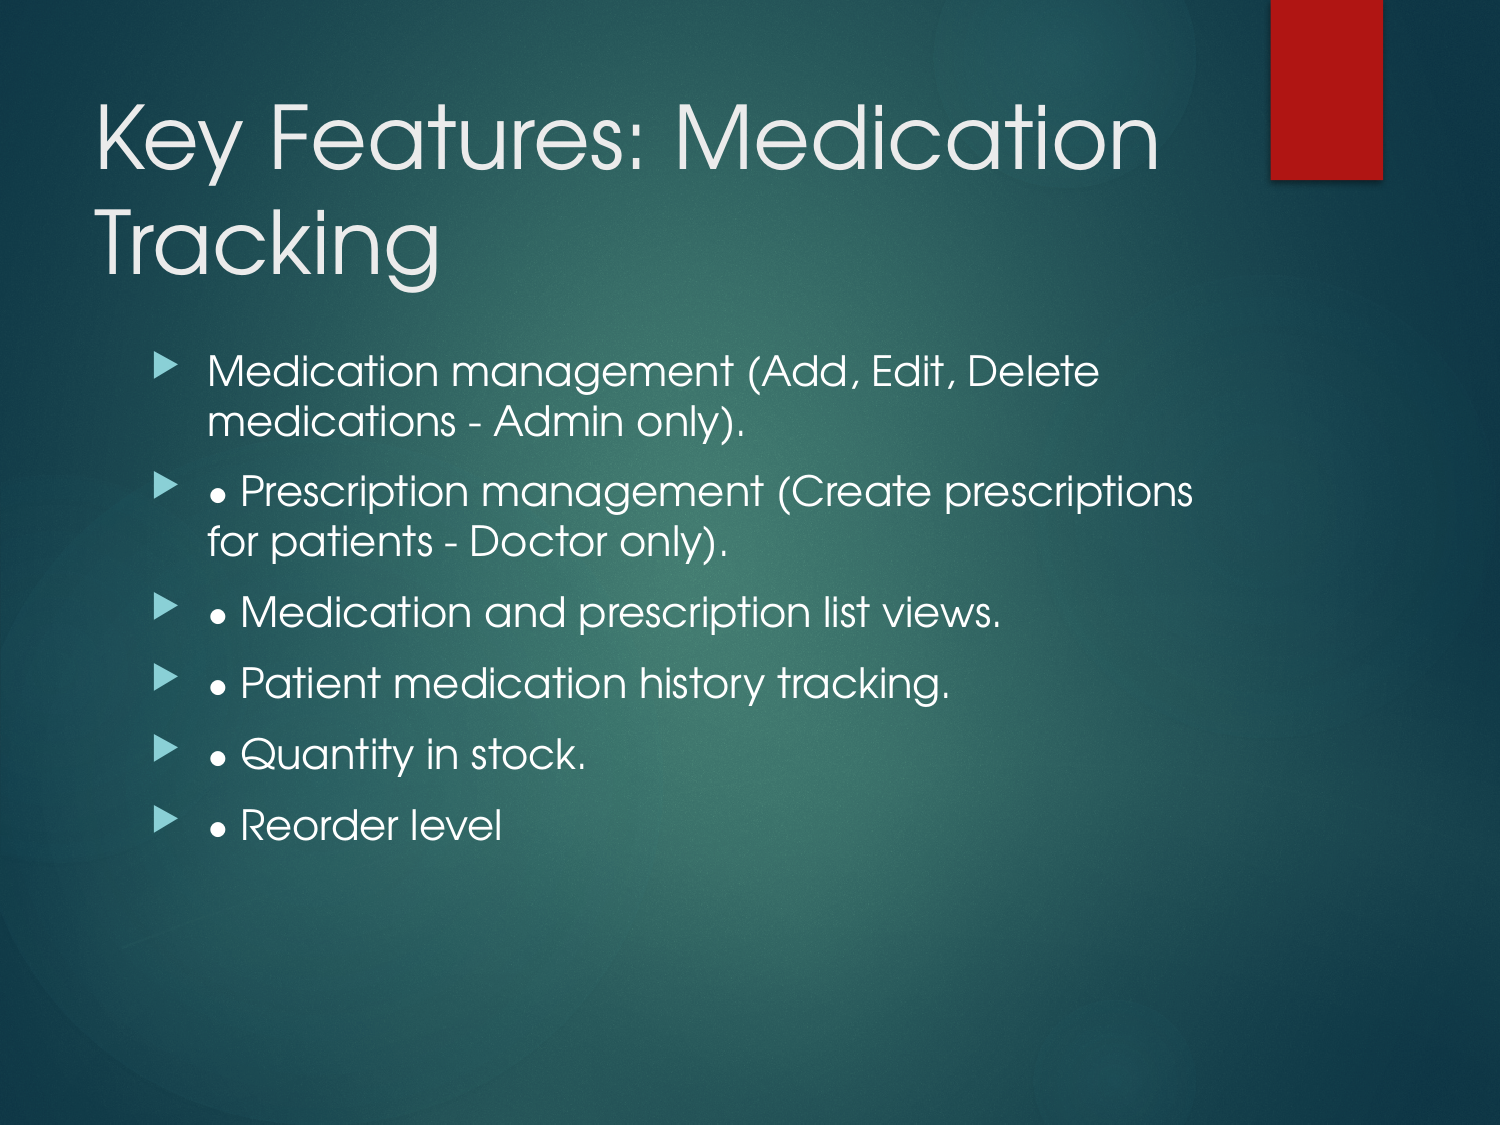

# Key Features: Medication Tracking
Medication management (Add, Edit, Delete medications - Admin only).
• Prescription management (Create prescriptions for patients - Doctor only).
• Medication and prescription list views.
• Patient medication history tracking.
• Quantity in stock.
• Reorder level